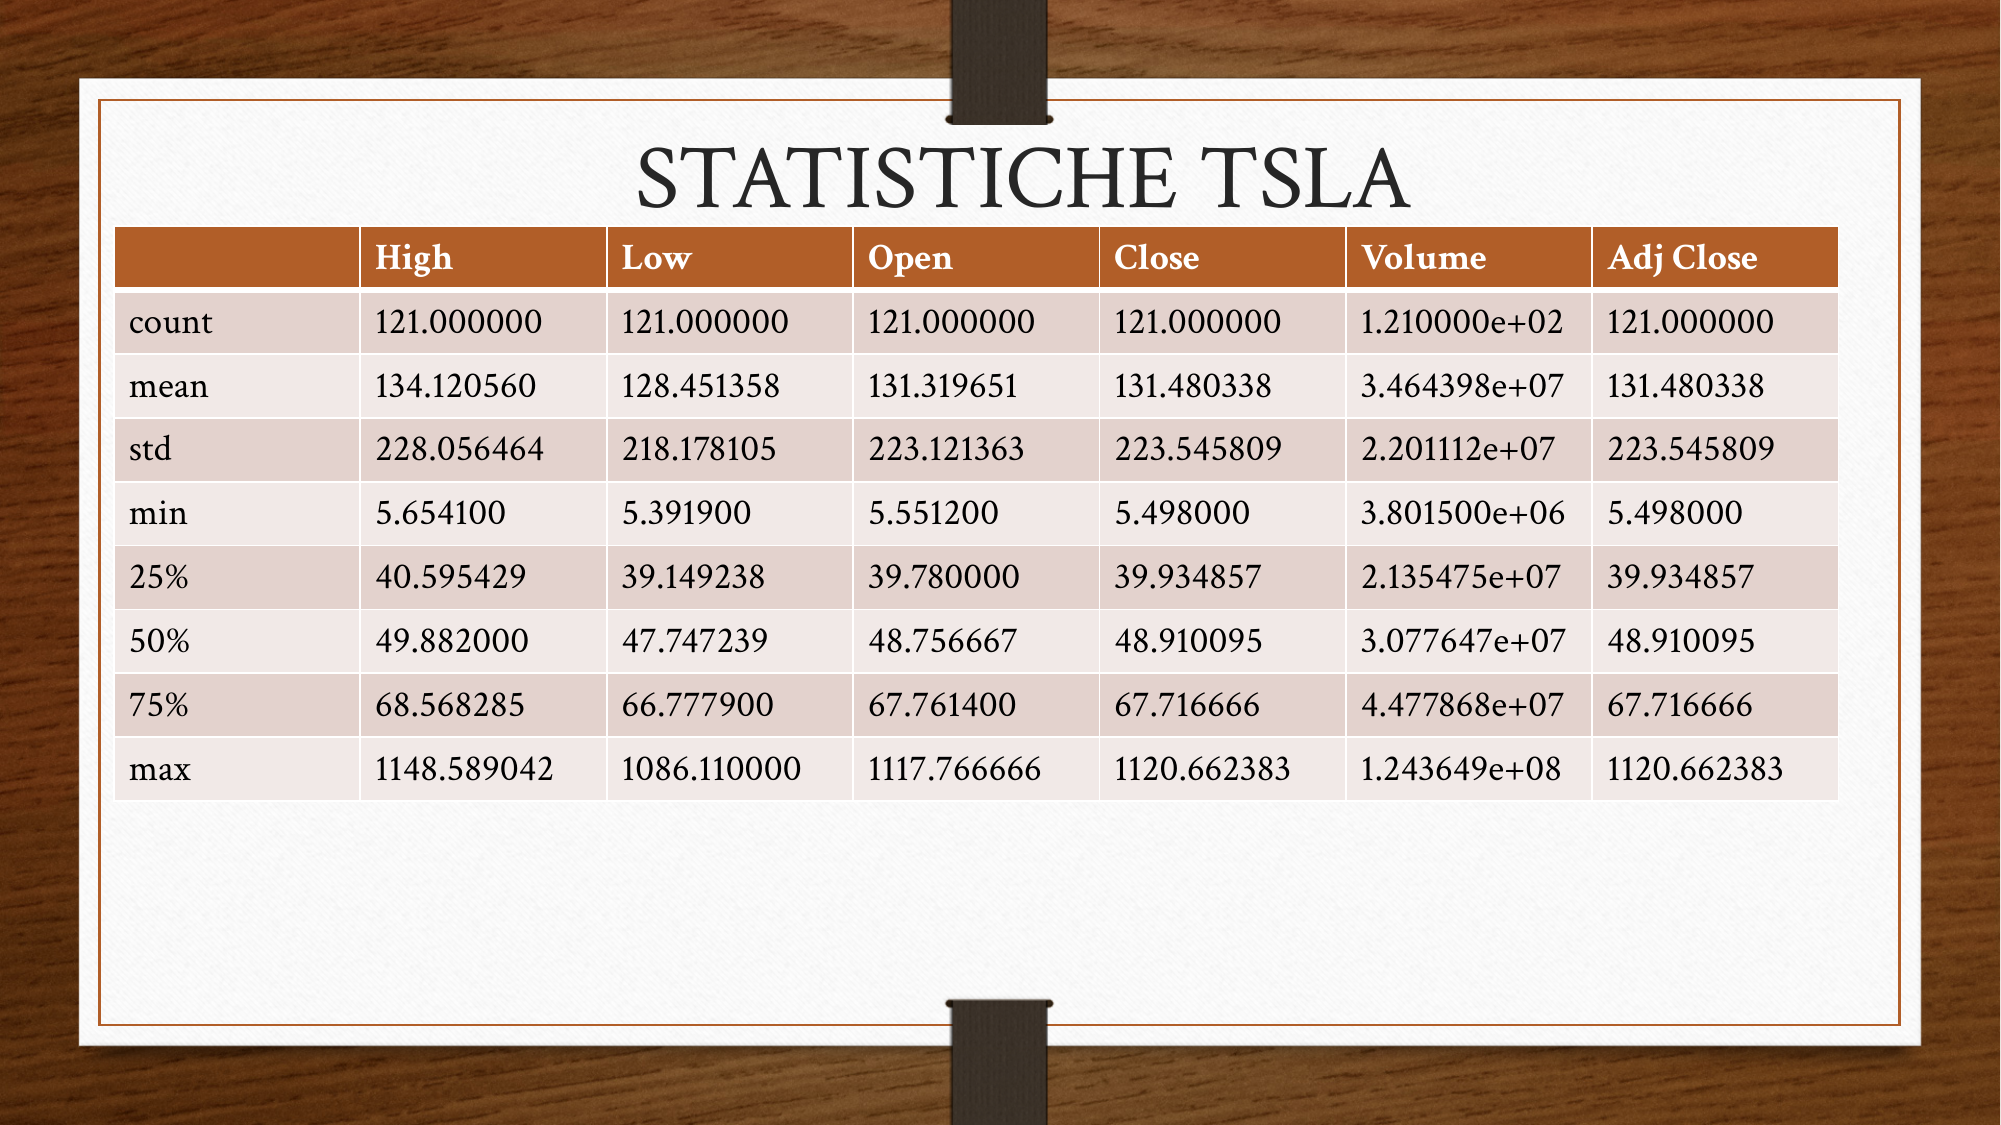

# STATISTICHE TSLA
|  | High | Low | Open | Close | Volume | Adj Close |
| --- | --- | --- | --- | --- | --- | --- |
| count | 121.000000 | 121.000000 | 121.000000 | 121.000000 | 1.210000e+02 | 121.000000 |
| mean | 134.120560 | 128.451358 | 131.319651 | 131.480338 | 3.464398e+07 | 131.480338 |
| std | 228.056464 | 218.178105 | 223.121363 | 223.545809 | 2.201112e+07 | 223.545809 |
| min | 5.654100 | 5.391900 | 5.551200 | 5.498000 | 3.801500e+06 | 5.498000 |
| 25% | 40.595429 | 39.149238 | 39.780000 | 39.934857 | 2.135475e+07 | 39.934857 |
| 50% | 49.882000 | 47.747239 | 48.756667 | 48.910095 | 3.077647e+07 | 48.910095 |
| 75% | 68.568285 | 66.777900 | 67.761400 | 67.716666 | 4.477868e+07 | 67.716666 |
| max | 1148.589042 | 1086.110000 | 1117.766666 | 1120.662383 | 1.243649e+08 | 1120.662383 |